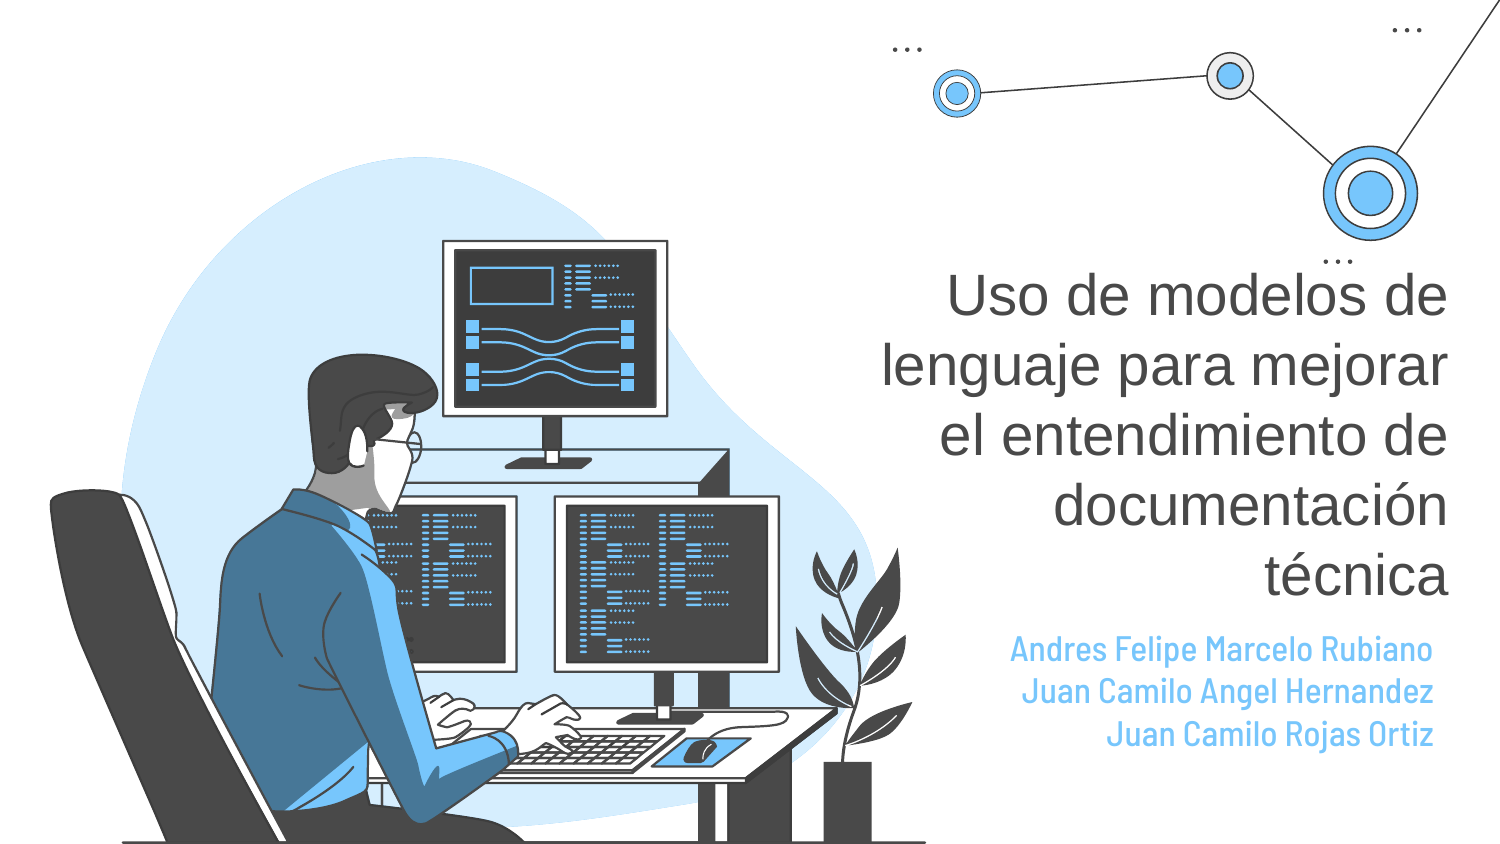

# Uso de modelos de lenguaje para mejorar el entendimiento de documentación técnica
Andres Felipe Marcelo Rubiano
Juan Camilo Angel Hernandez
Juan Camilo Rojas Ortiz